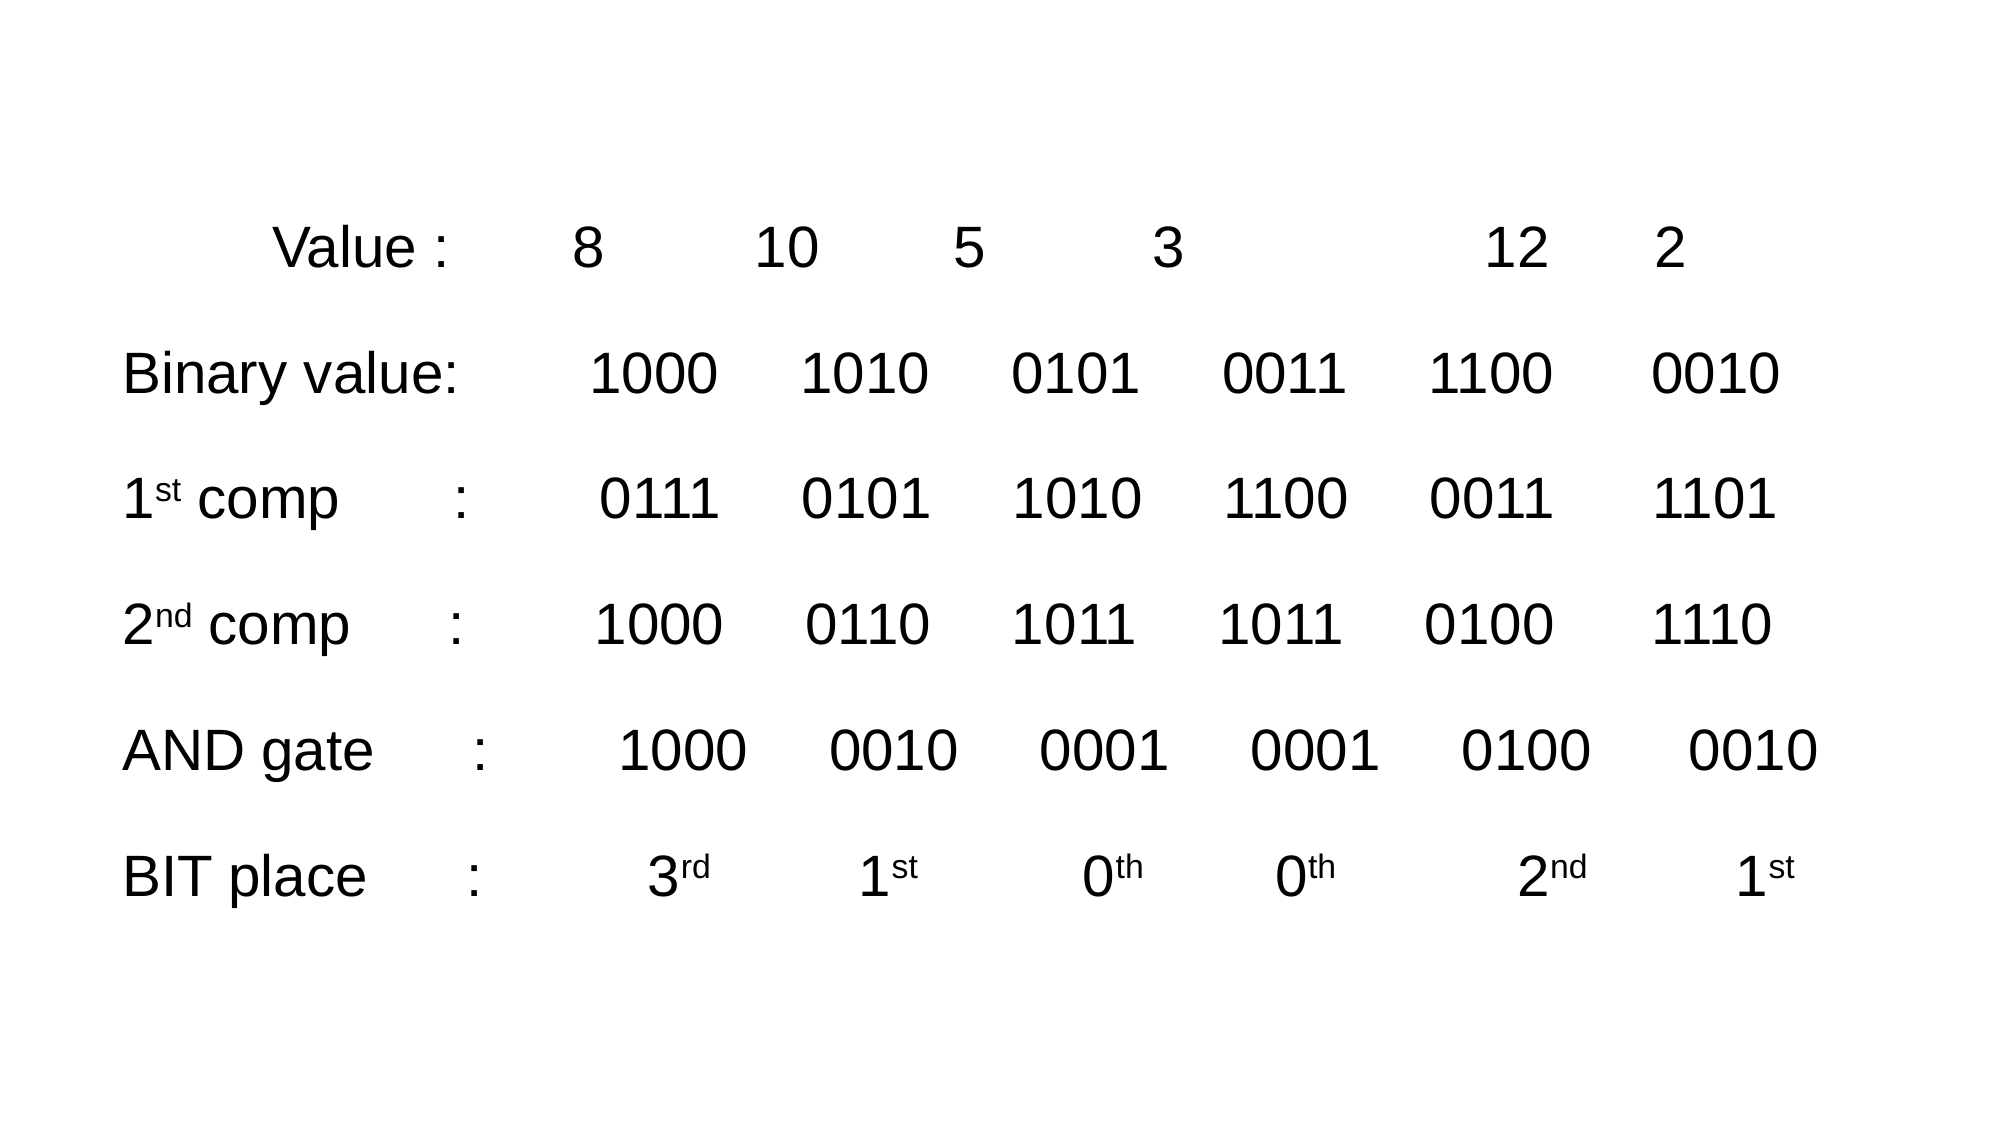

Value : 	8	  10	     5	        3	          12	  2
Binary value:        1000     1010     0101     0011     1100      0010
1st comp       :        0111     0101     1010     1100     0011      1101
2nd comp      :        1000     0110     1011     1011     0100      1110
AND gate      :        1000     0010     0001     0001     0100      0010
BIT place      :          3rd         1st          0th        0th           2nd         1st